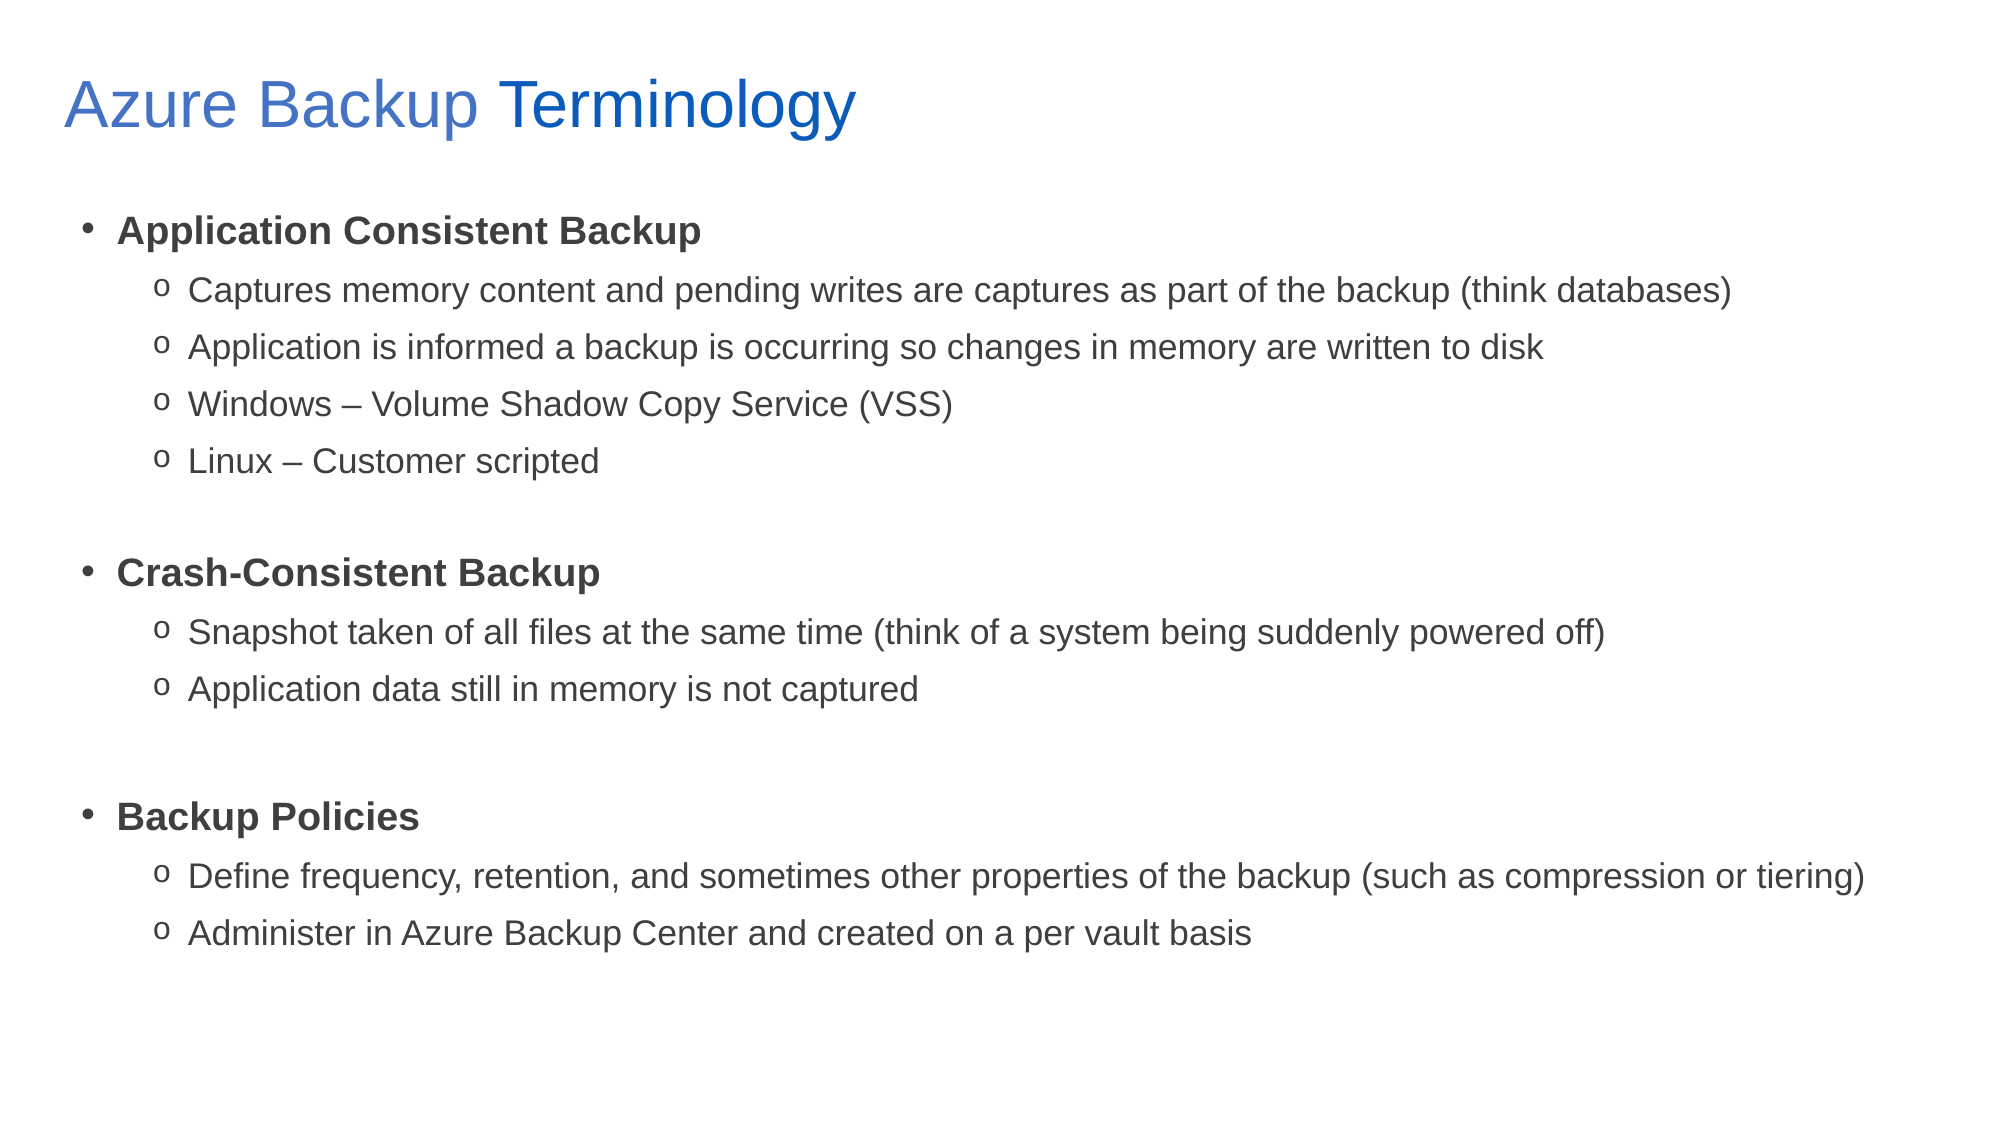

# Azure Backup Terminology
Application Consistent Backup
Captures memory content and pending writes are captures as part of the backup (think databases)
Application is informed a backup is occurring so changes in memory are written to disk
Windows – Volume Shadow Copy Service (VSS)
Linux – Customer scripted
Crash-Consistent Backup
Snapshot taken of all files at the same time (think of a system being suddenly powered off)
Application data still in memory is not captured

Backup Policies
Define frequency, retention, and sometimes other properties of the backup (such as compression or tiering)
Administer in Azure Backup Center and created on a per vault basis